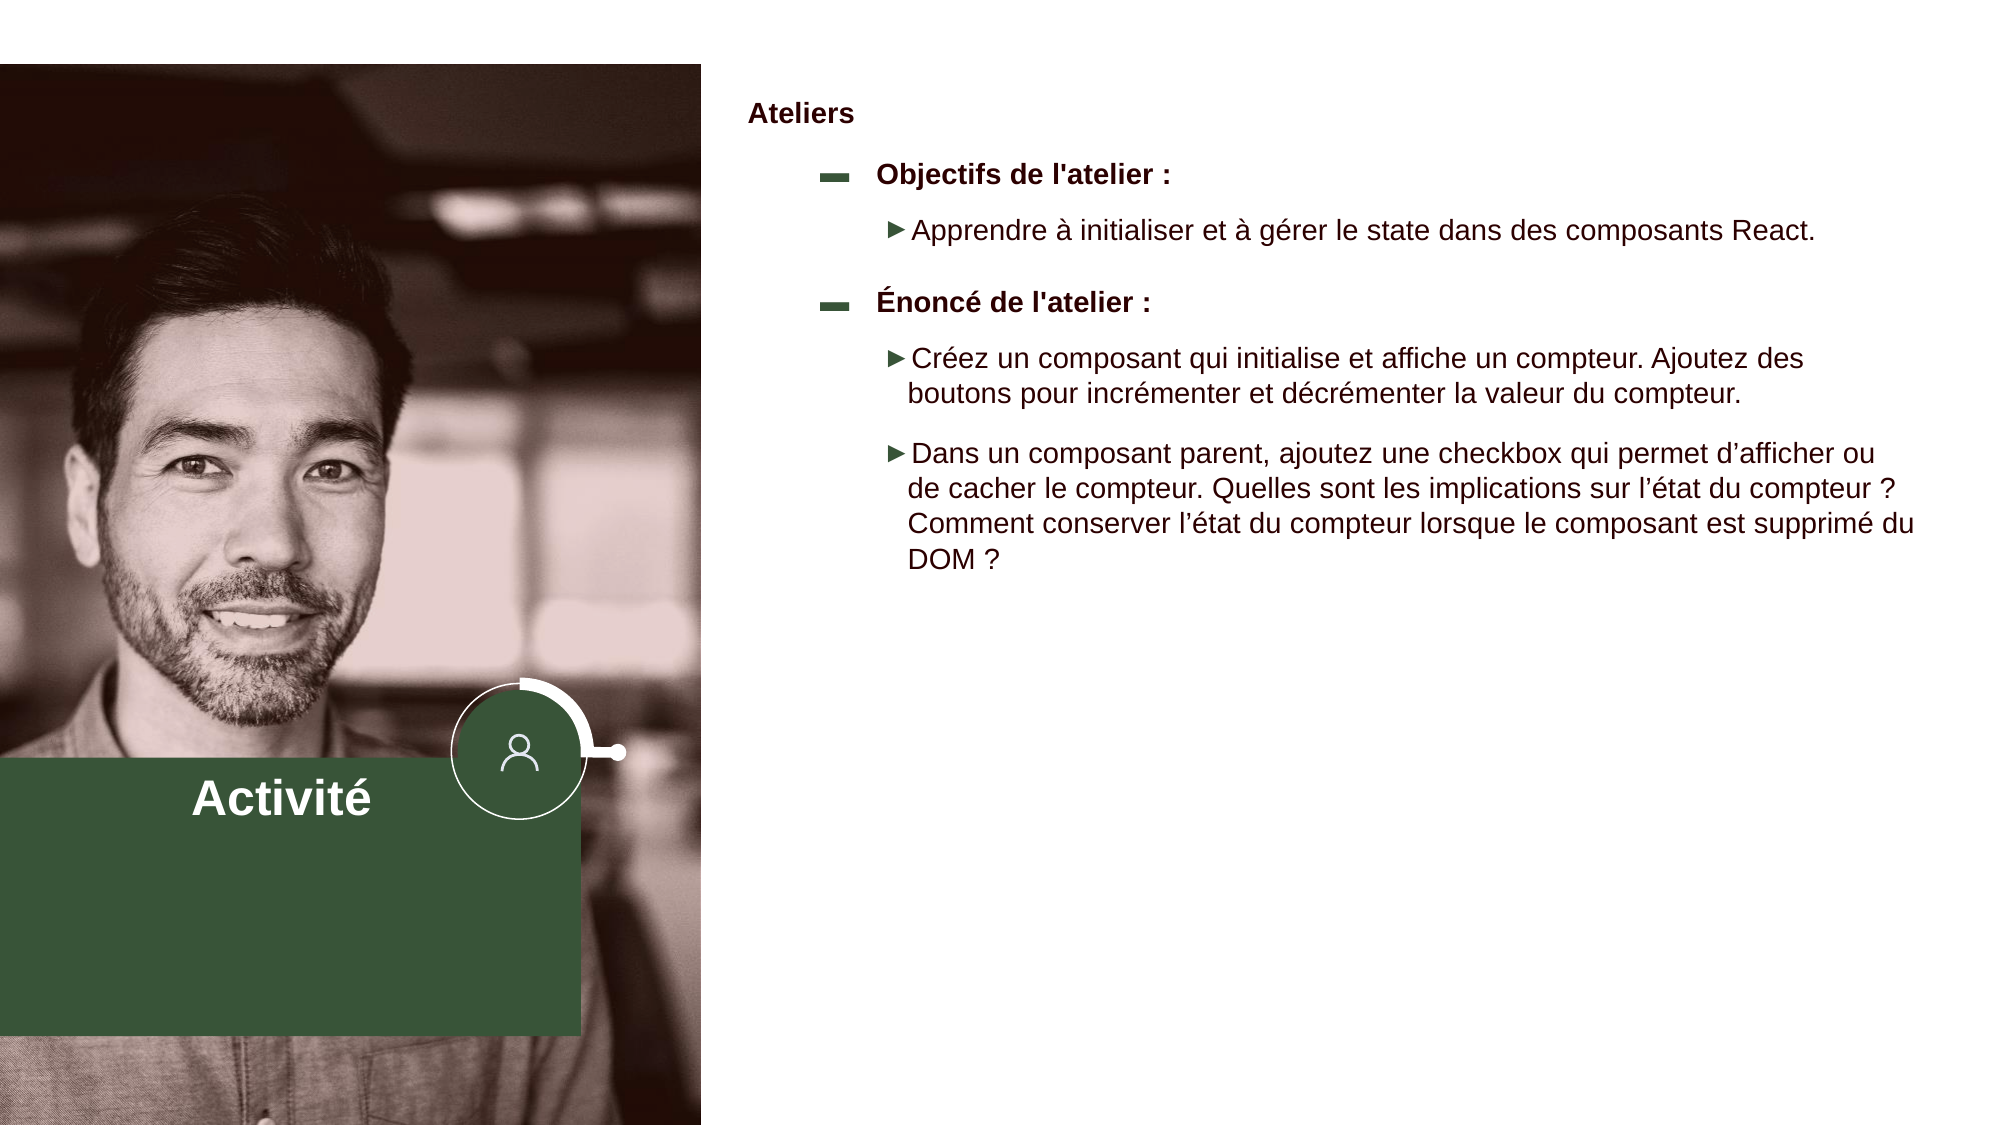

# Ateliers
Objectifs de l'atelier :
Apprendre à initialiser et à gérer le state dans des composants React.
Énoncé de l'atelier :
Créez un composant qui initialise et affiche un compteur. Ajoutez des boutons pour incrémenter et décrémenter la valeur du compteur.
Dans un composant parent, ajoutez une checkbox qui permet d’afficher ou de cacher le compteur. Quelles sont les implications sur l’état du compteur ? Comment conserver l’état du compteur lorsque le composant est supprimé du DOM ?